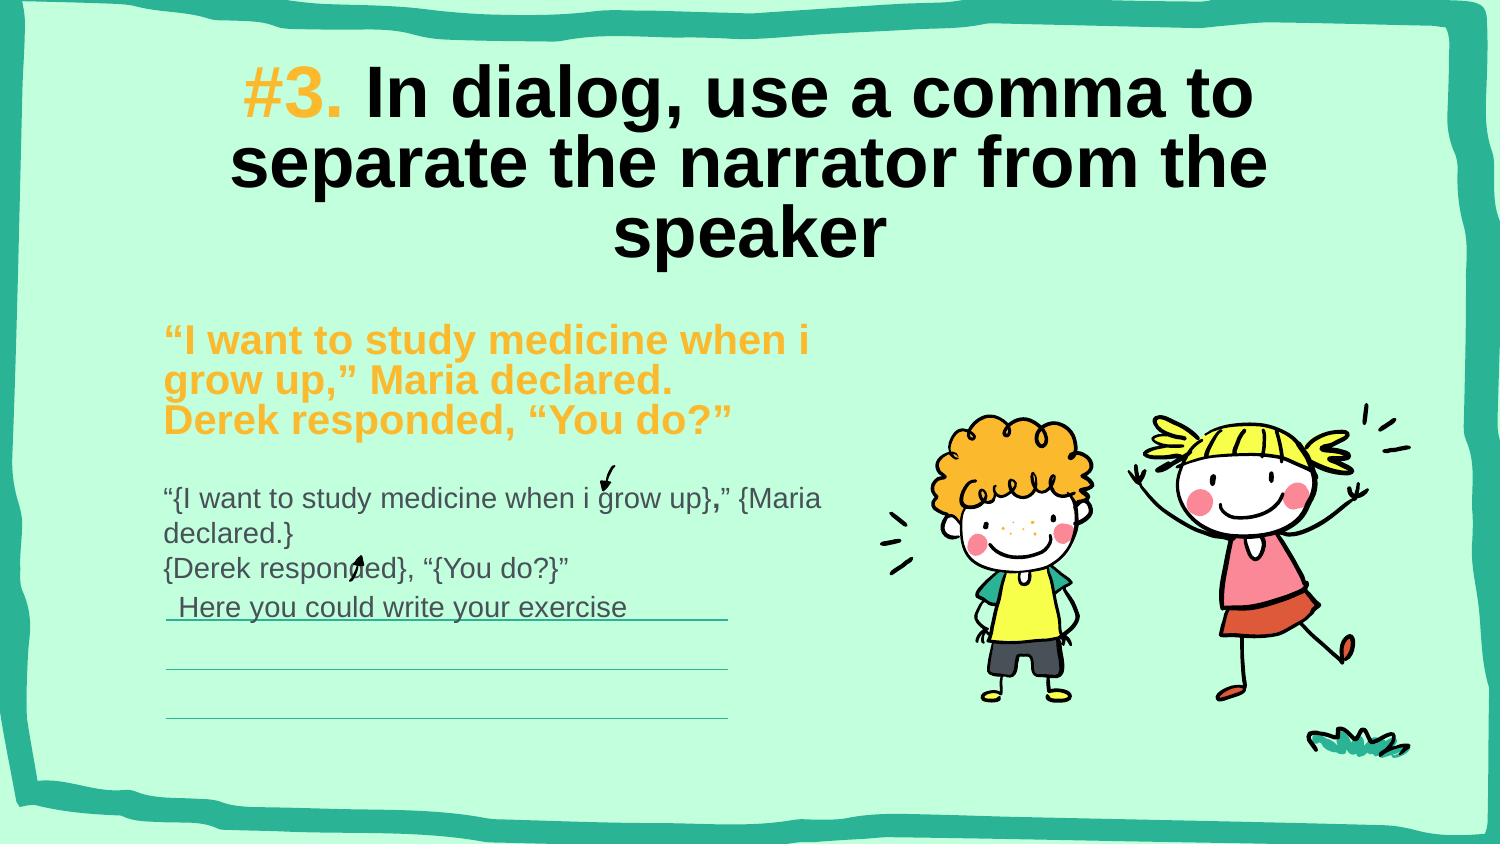

# #3. In dialog, use a comma to separate the narrator from the speaker
“I want to study medicine when i grow up,” Maria declared.
Derek responded, “You do?”

“{I want to study medicine when i grow up},” {Maria declared.}
{Derek responded}, “{You do?}”

Here you could write your exercise